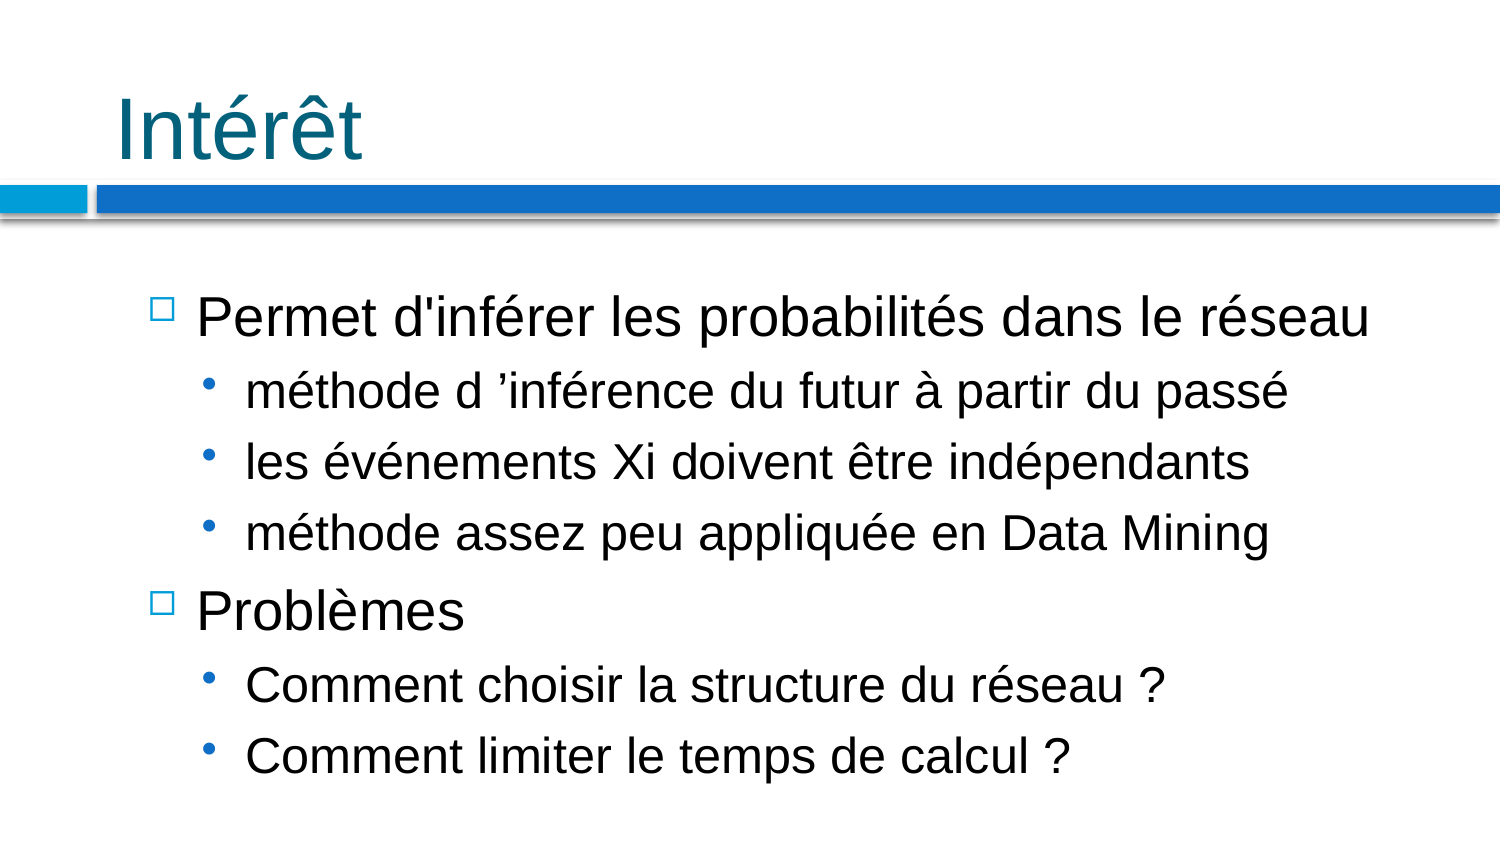

# Intérêt
Permet d'inférer les probabilités dans le réseau
méthode d ’inférence du futur à partir du passé
les événements Xi doivent être indépendants
méthode assez peu appliquée en Data Mining
Problèmes
Comment choisir la structure du réseau ?
Comment limiter le temps de calcul ?